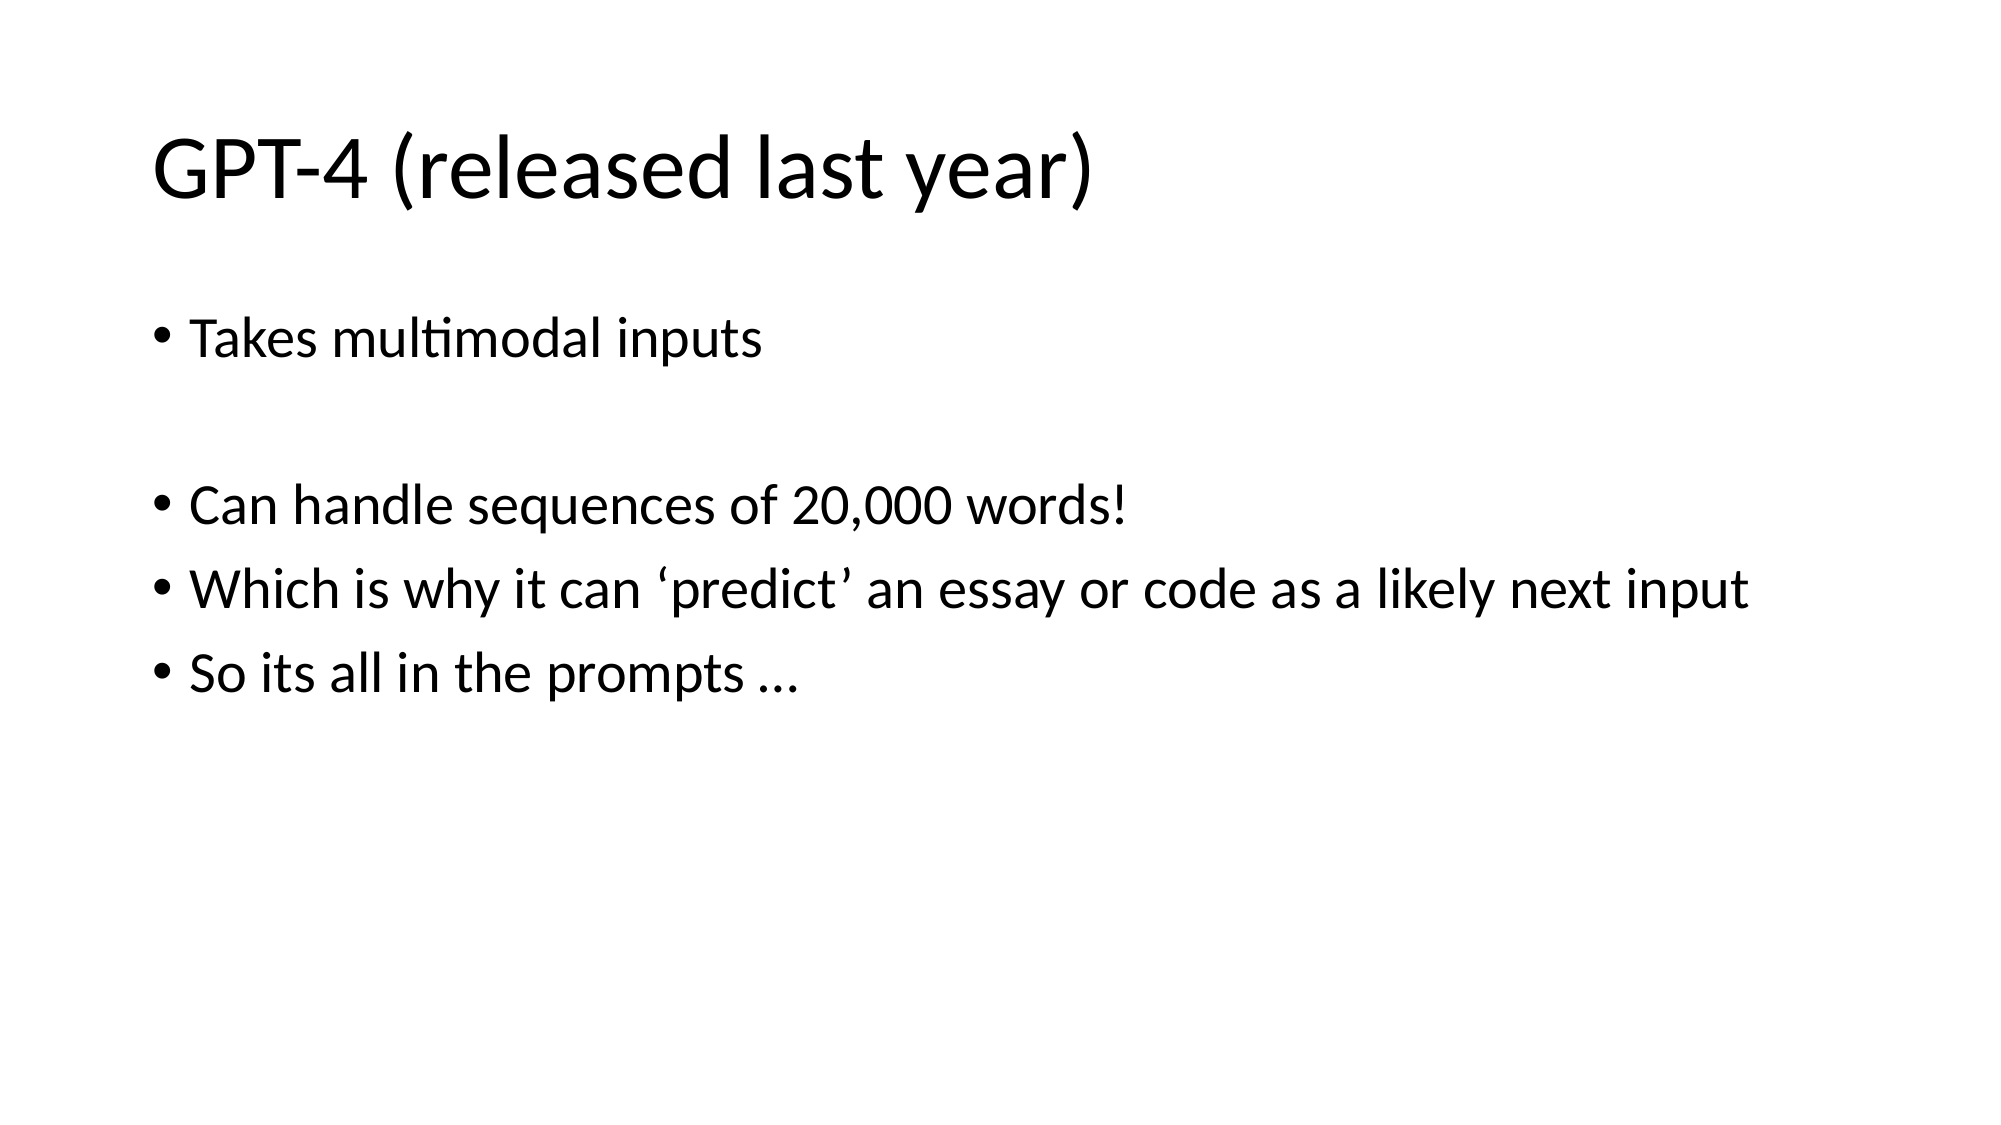

# GPT-4 (released last year)
Takes multimodal inputs

Can handle sequences of 20,000 words!
Which is why it can ‘predict’ an essay or code as a likely next input
So its all in the prompts …